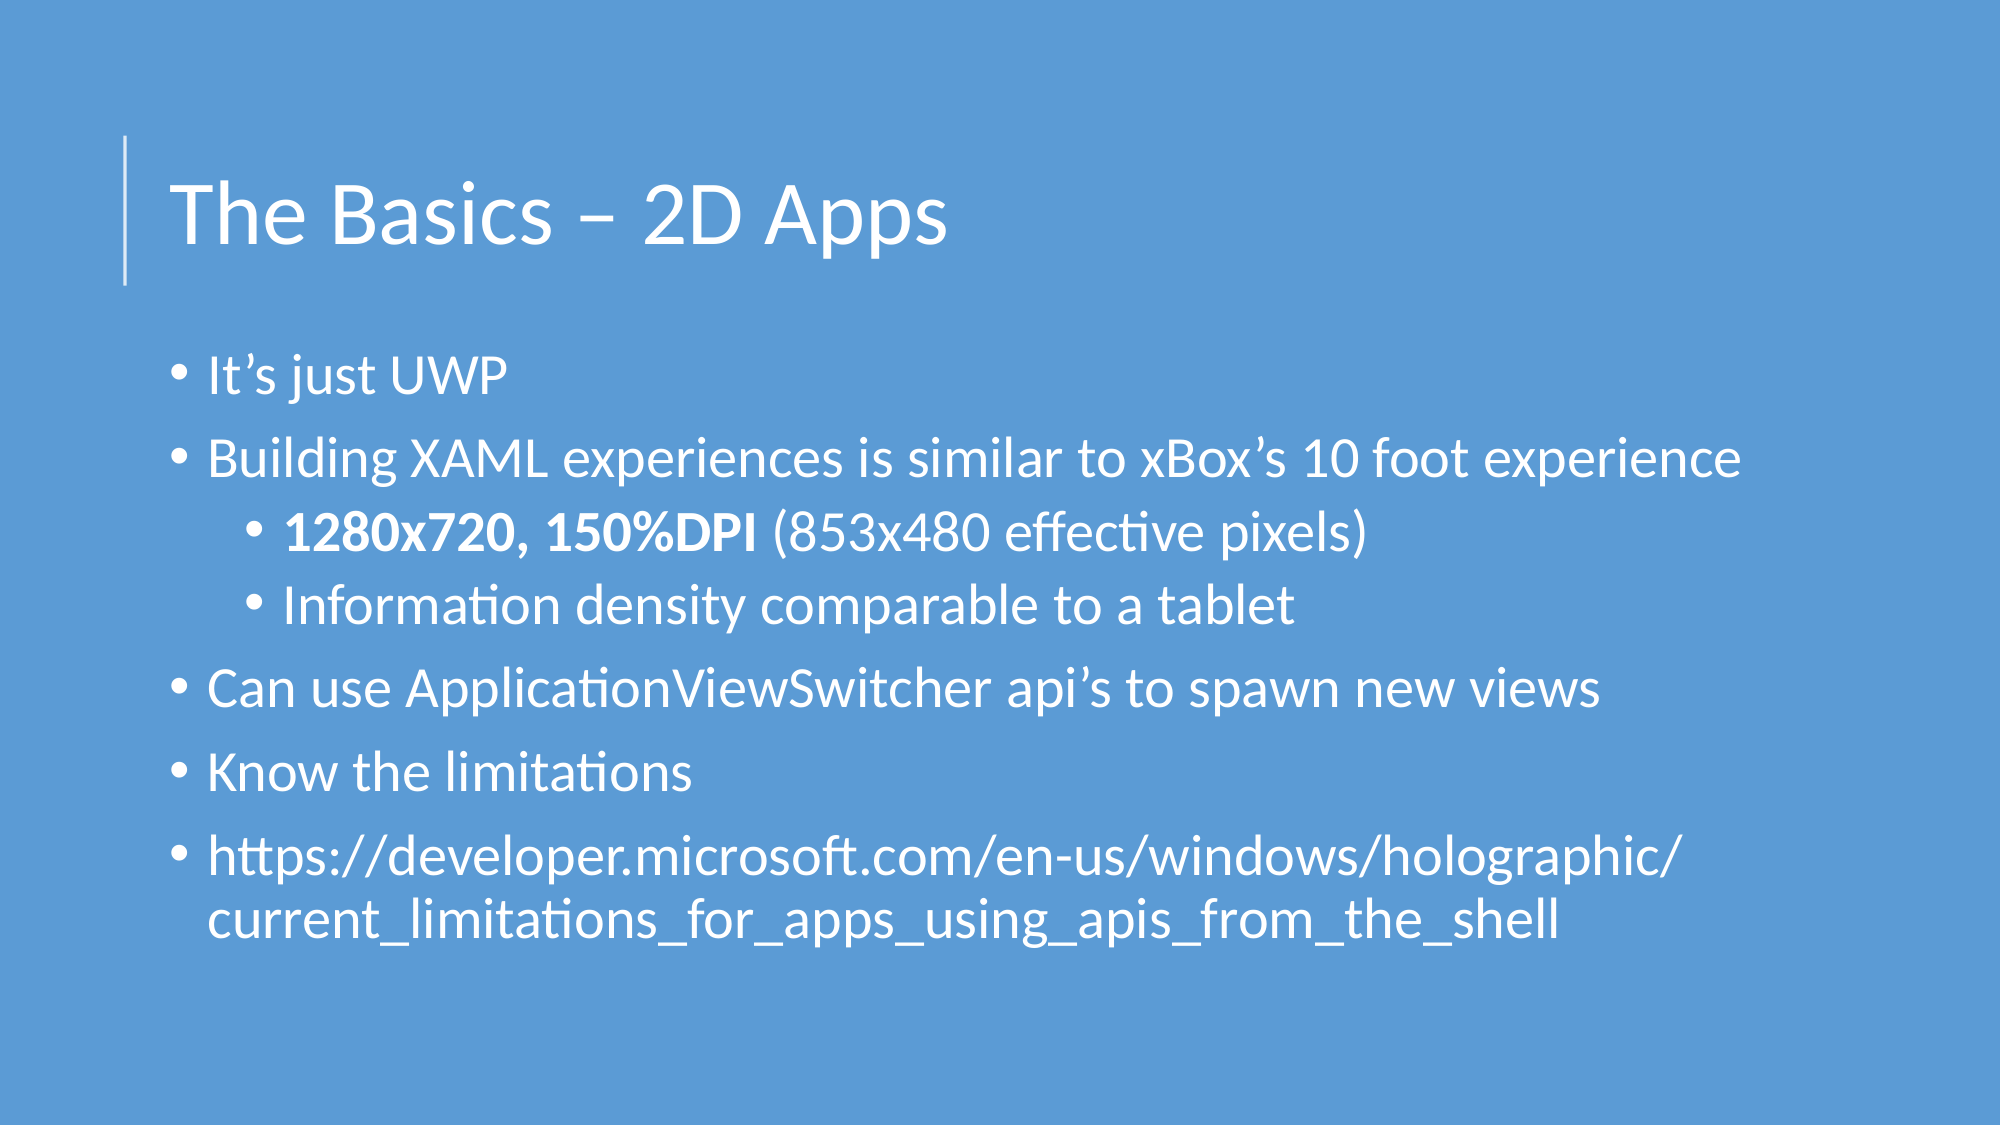

# The Basics – 2D Apps
It’s just UWP
Building XAML experiences is similar to xBox’s 10 foot experience
1280x720, 150%DPI (853x480 effective pixels)
Information density comparable to a tablet
Can use ApplicationViewSwitcher api’s to spawn new views
Know the limitations
https://developer.microsoft.com/en-us/windows/holographic/current_limitations_for_apps_using_apis_from_the_shell